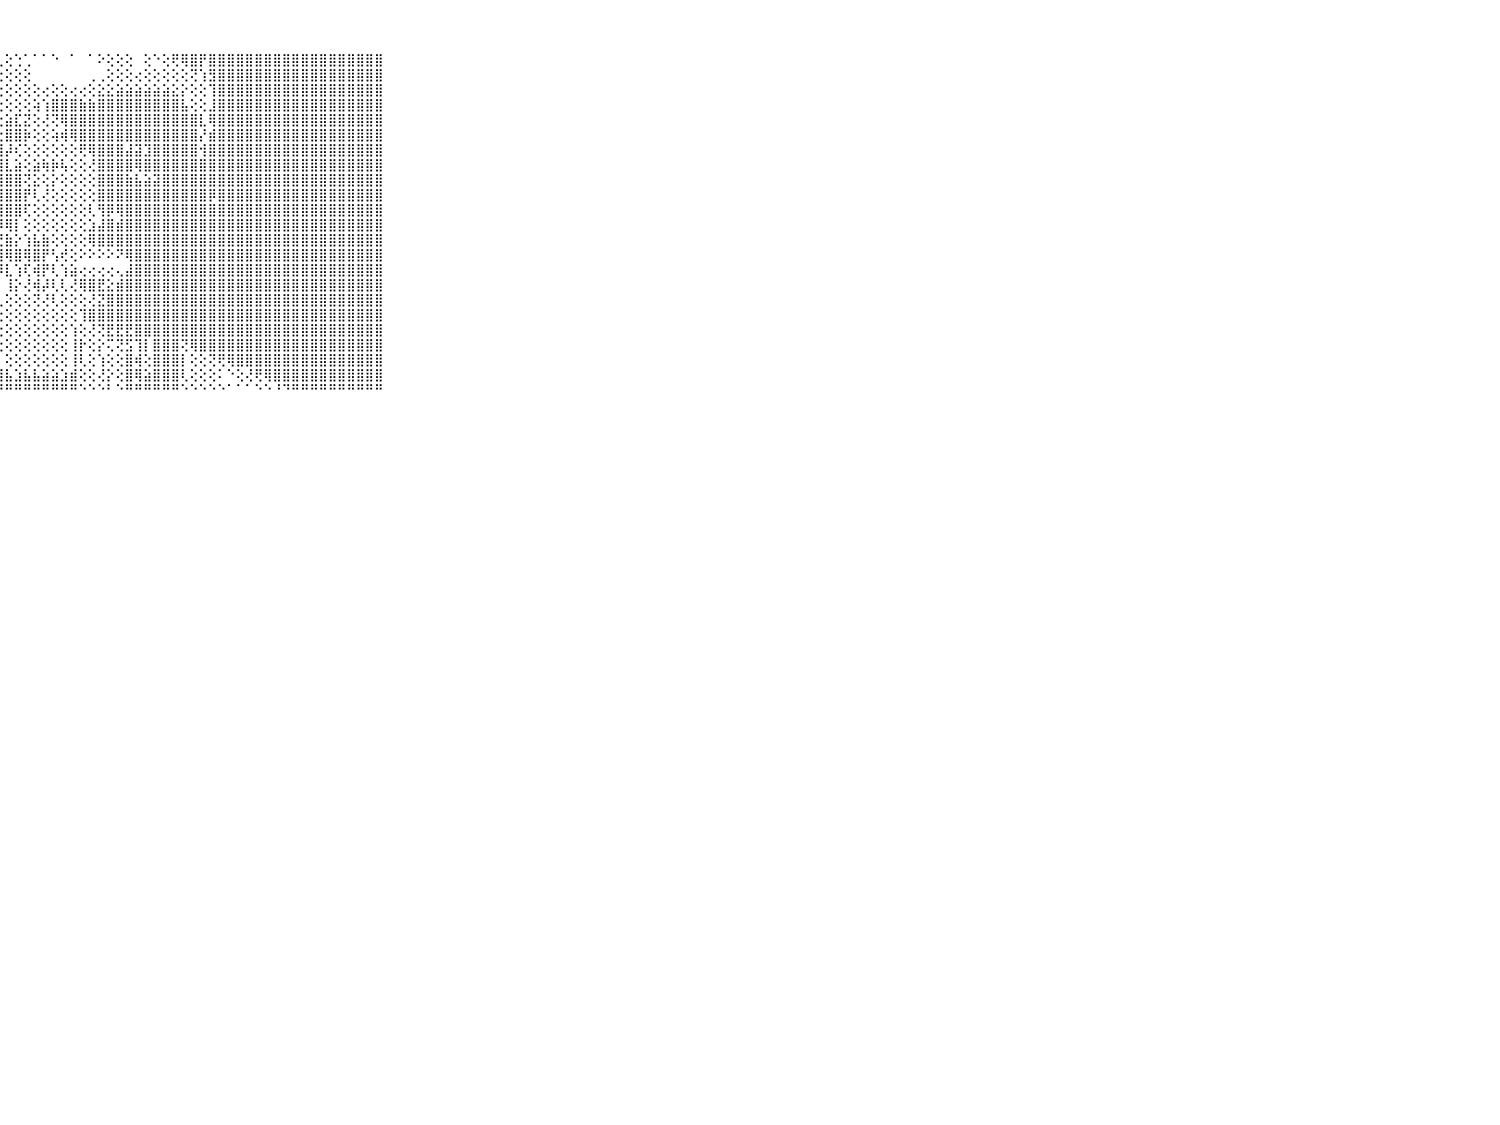

⠀⠀⠀⠀⠀⠀⠀⠀⠀⠀⠀⣿⣿⣿⣿⣿⣿⣿⣿⣿⣿⣿⣿⣿⣿⣿⡿⢇⢕⢑⢁⠁⠁⠑⠀⠁⠀⠁⠕⢕⢕⢕⠀⢕⠑⢕⢟⢿⣿⡟⣿⣿⣿⣿⣿⣿⣿⣿⣿⣿⣿⣿⣿⣿⣿⣿⣿⣿⣿⠀⠀⠀⠀⠀⠀⠀⠀⠀⠀⠀⠀
⠀⠀⠀⠀⠀⠀⠀⠀⠀⠀⠀⣿⣿⣿⣿⣿⣿⣿⣿⣿⣿⣿⣿⢿⡿⢏⢕⢕⢕⢕⢕⠀⠀⠀⠀⠀⠀⢀⢀⢕⢕⢕⢔⢕⢕⢕⢕⢕⢝⢱⣻⣿⣿⣿⣿⣿⣿⣿⣿⣿⣿⣿⣿⣿⣿⣿⣿⣿⣿⠀⠀⠀⠀⠀⠀⠀⠀⠀⠀⠀⠀
⠀⠀⠀⠀⠀⠀⠀⠀⠀⠀⠀⣿⣿⣿⣿⣿⣿⣿⣿⣿⣿⣿⣿⢿⢗⣕⢕⢕⢕⢕⢕⢕⢔⢕⢕⢔⢔⢕⣕⣕⣵⣵⣵⣵⣵⣵⣕⡕⢕⢕⢹⣿⣿⣿⣿⣿⣿⣿⣿⣿⣿⣿⣿⣿⣿⣿⣿⣿⣿⠀⠀⠀⠀⠀⠀⠀⠀⠀⠀⠀⠀
⠀⠀⠀⠀⠀⠀⠀⠀⠀⠀⠀⣿⣿⣿⣿⣿⣿⣿⣿⣿⣿⣿⣿⣧⡝⢝⢕⢕⢕⢕⢕⢵⢱⣿⣿⣿⣷⣷⣿⣿⣿⣿⣿⣿⣿⣿⣿⣧⢕⢕⣸⣿⣿⣿⣿⣿⣿⣿⣿⣿⣿⣿⣿⣿⣿⣿⣿⣿⣿⠀⠀⠀⠀⠀⠀⠀⠀⠀⠀⠀⠀
⠀⠀⠀⠀⠀⠀⠀⠀⠀⠀⠀⣿⣿⣿⣿⣿⣿⣿⣿⣿⣿⣿⣿⣿⢕⢕⢕⢕⣵⣏⣝⢕⢜⢝⢿⣿⣿⣿⣿⣿⣿⣿⣿⣿⣿⣿⣿⣿⣿⣇⢿⣿⣿⣿⣿⣿⣿⣿⣿⣿⣿⣿⣿⣿⣿⣿⣿⣿⣿⠀⠀⠀⠀⠀⠀⠀⠀⠀⠀⠀⠀
⠀⠀⠀⠀⠀⠀⠀⠀⠀⠀⠀⣿⣿⣿⣿⣿⣿⣿⣿⣿⣿⣿⣿⣿⢕⢕⢕⢕⣿⣿⡷⢕⢕⢵⢾⢿⣿⣿⣿⣿⣿⣿⣿⣿⣿⣿⣿⣿⣿⡜⣾⣿⣿⣿⣿⣿⣿⣿⣿⣿⣿⣿⣿⣿⣿⣿⣿⣿⣿⠀⠀⠀⠀⠀⠀⠀⠀⠀⠀⠀⠀
⠀⠀⠀⠀⠀⠀⠀⠀⠀⠀⠀⣿⣿⣿⣿⣿⣿⣿⣿⣿⣿⣿⣿⣿⢕⢕⢕⣸⡼⢎⢕⢕⢕⢕⢕⢕⢟⢿⣿⣿⣿⣼⣽⣹⣿⣿⣿⣿⣿⢺⣿⣿⣿⣿⣿⣿⣿⣿⣿⣿⣿⣿⣿⣿⣿⣿⣿⣿⣿⠀⠀⠀⠀⠀⠀⠀⠀⠀⠀⠀⠀
⠀⠀⠀⠀⠀⠀⠀⠀⠀⠀⠀⣿⣿⣿⣿⣿⣿⣿⣿⣿⣿⣿⣿⣧⢕⢕⢕⣿⣇⣵⢕⣵⢷⡷⢧⢕⢕⢜⣿⣿⣿⣿⢿⣿⣿⣿⣿⣿⣿⣿⣿⣿⣿⣿⣿⣿⣿⣿⣿⣿⣿⣿⣿⣿⣿⣿⣿⣿⣿⠀⠀⠀⠀⠀⠀⠀⠀⠀⠀⠀⠀
⠀⠀⠀⠀⠀⠀⠀⠀⠀⠀⠀⣿⣿⣿⣿⣿⣿⣿⣿⣿⣿⣿⣿⣿⡇⢕⢕⣿⣿⣿⢝⣕⢕⡕⢕⢕⢕⢕⣿⣿⣿⣷⣧⣵⣽⣿⣿⣿⣿⣿⣿⣿⣿⣿⣿⣿⣿⣿⣿⣿⣿⣿⣿⣿⣿⣿⣿⣿⣿⠀⠀⠀⠀⠀⠀⠀⠀⠀⠀⠀⠀
⠀⠀⠀⠀⠀⠀⠀⠀⠀⠀⠀⣿⣿⣿⣿⣿⣿⣿⣿⣿⣿⣿⣿⡟⢿⢕⣼⣿⣿⣿⡟⢇⢜⢕⢕⢕⢕⢕⣿⣿⣿⣿⣿⣿⣿⣿⣿⣿⣿⣿⡿⣿⣿⣿⣿⣿⣿⣿⣿⣿⣿⣿⣿⣿⣿⣿⣿⣿⣿⠀⠀⠀⠀⠀⠀⠀⠀⠀⠀⠀⠀
⠀⠀⠀⠀⠀⠀⠀⠀⠀⠀⠀⣿⣿⣿⣿⣿⣿⣿⣿⣿⣿⣿⣿⢿⣷⢕⣿⣿⣿⣿⢏⢕⢕⢕⢕⢕⢕⢇⢻⡿⢿⣿⣿⣿⣿⣿⣿⣿⣿⣿⣿⣿⣿⣿⣿⣿⣿⣿⣿⣿⣿⣿⣿⣿⣿⣿⣿⣿⣿⠀⠀⠀⠀⠀⠀⠀⠀⠀⠀⠀⠀
⠀⠀⠀⠀⠀⠀⠀⠀⠀⠀⠀⣿⣿⣿⣿⣿⣿⣿⣿⣿⣿⣿⣿⣿⣿⡼⢹⡿⢿⡇⢕⢕⢕⢕⢕⢕⢕⣱⣼⣿⣾⣿⣿⣿⣿⣿⣿⣿⣿⣿⣿⣿⣿⣿⣿⣿⣿⣿⣿⣿⣿⣿⣿⣿⣿⣿⣿⣿⣿⠀⠀⠀⠀⠀⠀⠀⠀⠀⠀⠀⠀
⠀⠀⠀⠀⠀⠀⠀⠀⠀⠀⠀⣿⣿⣿⣿⣿⣿⣿⣿⣿⣿⣿⣿⣿⣿⣿⡕⢜⣷⡕⢱⣧⣷⢕⢕⢕⢕⢿⣿⣿⣿⣿⣿⣿⣿⣿⣿⣿⣿⣿⣿⣿⣿⣿⣿⣿⣿⣿⣿⣿⣿⣿⣿⣿⣿⣿⣿⣿⣿⠀⠀⠀⠀⠀⠀⠀⠀⠀⠀⠀⠀
⠀⠀⠀⠀⠀⠀⠀⠀⠀⠀⠀⣿⣿⣿⣿⣿⣿⣿⣿⣿⣿⣿⣿⣿⣿⣿⣷⣾⢿⣿⢿⣿⡟⢣⢞⢕⠕⠕⠕⠕⠝⢿⣿⣿⣿⣿⣿⣿⣿⣿⣿⣿⣿⣿⣿⣿⣿⣿⣿⣿⣿⣿⣿⣿⣿⣿⣿⣿⣿⠀⠀⠀⠀⠀⠀⠀⠀⠀⠀⠀⠀
⠀⠀⠀⠀⠀⠀⠀⠀⠀⠀⠀⣿⣿⣿⣿⣿⣿⣿⣿⣿⣿⣿⣿⣿⣿⣿⣿⡿⣇⢱⢏⢾⡟⢇⢱⣵⢔⢔⢔⢔⢄⣼⣿⣿⣿⣿⣿⣿⣿⣿⣿⣿⣿⣿⣿⣿⣿⣿⣿⣿⣿⣿⣿⣿⣿⣿⣿⣿⣿⠀⠀⠀⠀⠀⠀⠀⠀⠀⠀⠀⠀
⠀⠀⠀⠀⠀⠀⠀⠀⠀⠀⠀⣿⣿⣿⣿⣿⣿⣿⣿⣿⣿⣿⣿⣿⣿⢟⣽⡇⢸⡕⢜⢾⡼⢇⢇⢜⢿⣿⣟⣕⣾⣿⣿⣿⣿⣿⣿⣿⣿⣿⣿⣿⣿⣿⣿⣿⣿⣿⣿⣿⣿⣿⣿⣿⣿⣿⣿⣿⣿⠀⠀⠀⠀⠀⠀⠀⠀⠀⠀⠀⠀
⠀⠀⠀⠀⠀⠀⠀⠀⠀⠀⠀⣿⣿⣿⣿⣿⣿⣿⣿⣿⣿⣿⣿⢟⢏⢱⣿⢇⢕⢕⢕⢝⢜⢇⢕⢕⢕⢜⣝⣿⣿⣿⣿⣿⣿⣿⣿⣿⣿⣿⣿⣿⣿⣿⣿⣿⣿⣿⣿⣿⣿⣿⣿⣿⣿⣿⣿⣿⣿⠀⠀⠀⠀⠀⠀⠀⠀⠀⠀⠀⠀
⠀⠀⠀⠀⠀⠀⠀⠀⠀⠀⠀⣿⣿⣿⣿⣿⣿⣿⣿⢿⢟⢏⠕⠕⠑⢸⣿⢕⢕⢕⢕⢕⢕⢕⢕⢕⢹⣿⣿⣿⣿⣿⣿⣿⣿⣿⣿⣿⣿⣿⣿⣿⣿⣿⣿⣿⣿⣿⣿⣿⣿⣿⣿⣿⣿⣿⣿⣿⣿⠀⠀⠀⠀⠀⠀⠀⠀⠀⠀⠀⠀
⠀⠀⠀⠀⠀⠀⠀⠀⠀⠀⠀⡿⢿⢟⠏⠝⠙⠑⠑⠁⠀⠀⠀⠀⠀⣼⡟⢕⢕⢕⢕⢕⢕⢕⢕⢱⢕⢜⢝⣟⣟⣟⣿⣿⣿⣿⣿⣿⣿⣿⣿⣿⣿⣿⣿⣿⣿⣿⣿⣿⣿⣿⣿⣿⣿⣿⣿⣿⣿⠀⠀⠀⠀⠀⠀⠀⠀⠀⠀⠀⠀
⠀⠀⠀⠀⠀⠀⠀⠀⠀⠀⠀⠁⠁⠀⠀⠀⠀⠀⠀⠀⠀⠀⠀⠀⠀⣿⣧⢕⢕⢕⢕⢕⢕⢕⢕⢸⡗⢕⡕⢍⢝⣫⢹⡇⣿⣿⣿⢝⢿⣿⣿⣿⣿⣿⣿⣿⣿⣿⣿⣿⣿⣿⣿⣿⣿⣿⣿⣿⣿⠀⠀⠀⠀⠀⠀⠀⠀⠀⠀⠀⠀
⠀⠀⠀⠀⠀⠀⠀⠀⠀⠀⠀⠀⠀⠀⠀⠀⠀⠀⠀⠀⠀⠀⠀⠀⠀⣿⣿⡇⢕⢕⢕⢕⢕⢕⢕⢸⢇⢕⢱⢕⢕⣿⢾⢕⣿⣿⣿⡇⢕⢕⢝⢟⢿⣿⣿⣿⣿⣿⣿⣿⣿⣿⣿⣿⣿⣿⣿⣿⣿⠀⠀⠀⠀⠀⠀⠀⠀⠀⠀⠀⠀
⠀⠀⠀⠀⠀⠀⠀⠀⠀⠀⠀⠀⠀⠀⠀⠀⠀⠀⠀⠀⠀⠀⠀⠀⠀⢻⣿⣿⣧⣱⣧⣧⣵⣵⣱⣾⢕⢕⢜⡕⢕⣿⢿⣵⣿⣿⣿⢇⢕⢕⢕⠅⠑⢕⢜⢟⢿⣿⣿⣿⣿⣿⣿⣿⣿⣿⣿⣿⣿⠀⠀⠀⠀⠀⠀⠀⠀⠀⠀⠀⠀
⠀⠀⠀⠀⠀⠀⠀⠀⠀⠀⠀⠀⠀⠀⠀⠀⠀⠀⠀⠀⠀⠀⠀⠀⠀⠘⠛⠛⠛⠛⠛⠛⠛⠛⠛⠛⠑⠑⠑⠃⠑⠛⠛⠛⠛⠛⠛⠑⠑⠑⠑⠑⠁⠁⠁⠑⠑⠘⠙⠛⠛⠛⠛⠛⠛⠛⠛⠛⠛⠀⠀⠀⠀⠀⠀⠀⠀⠀⠀⠀⠀